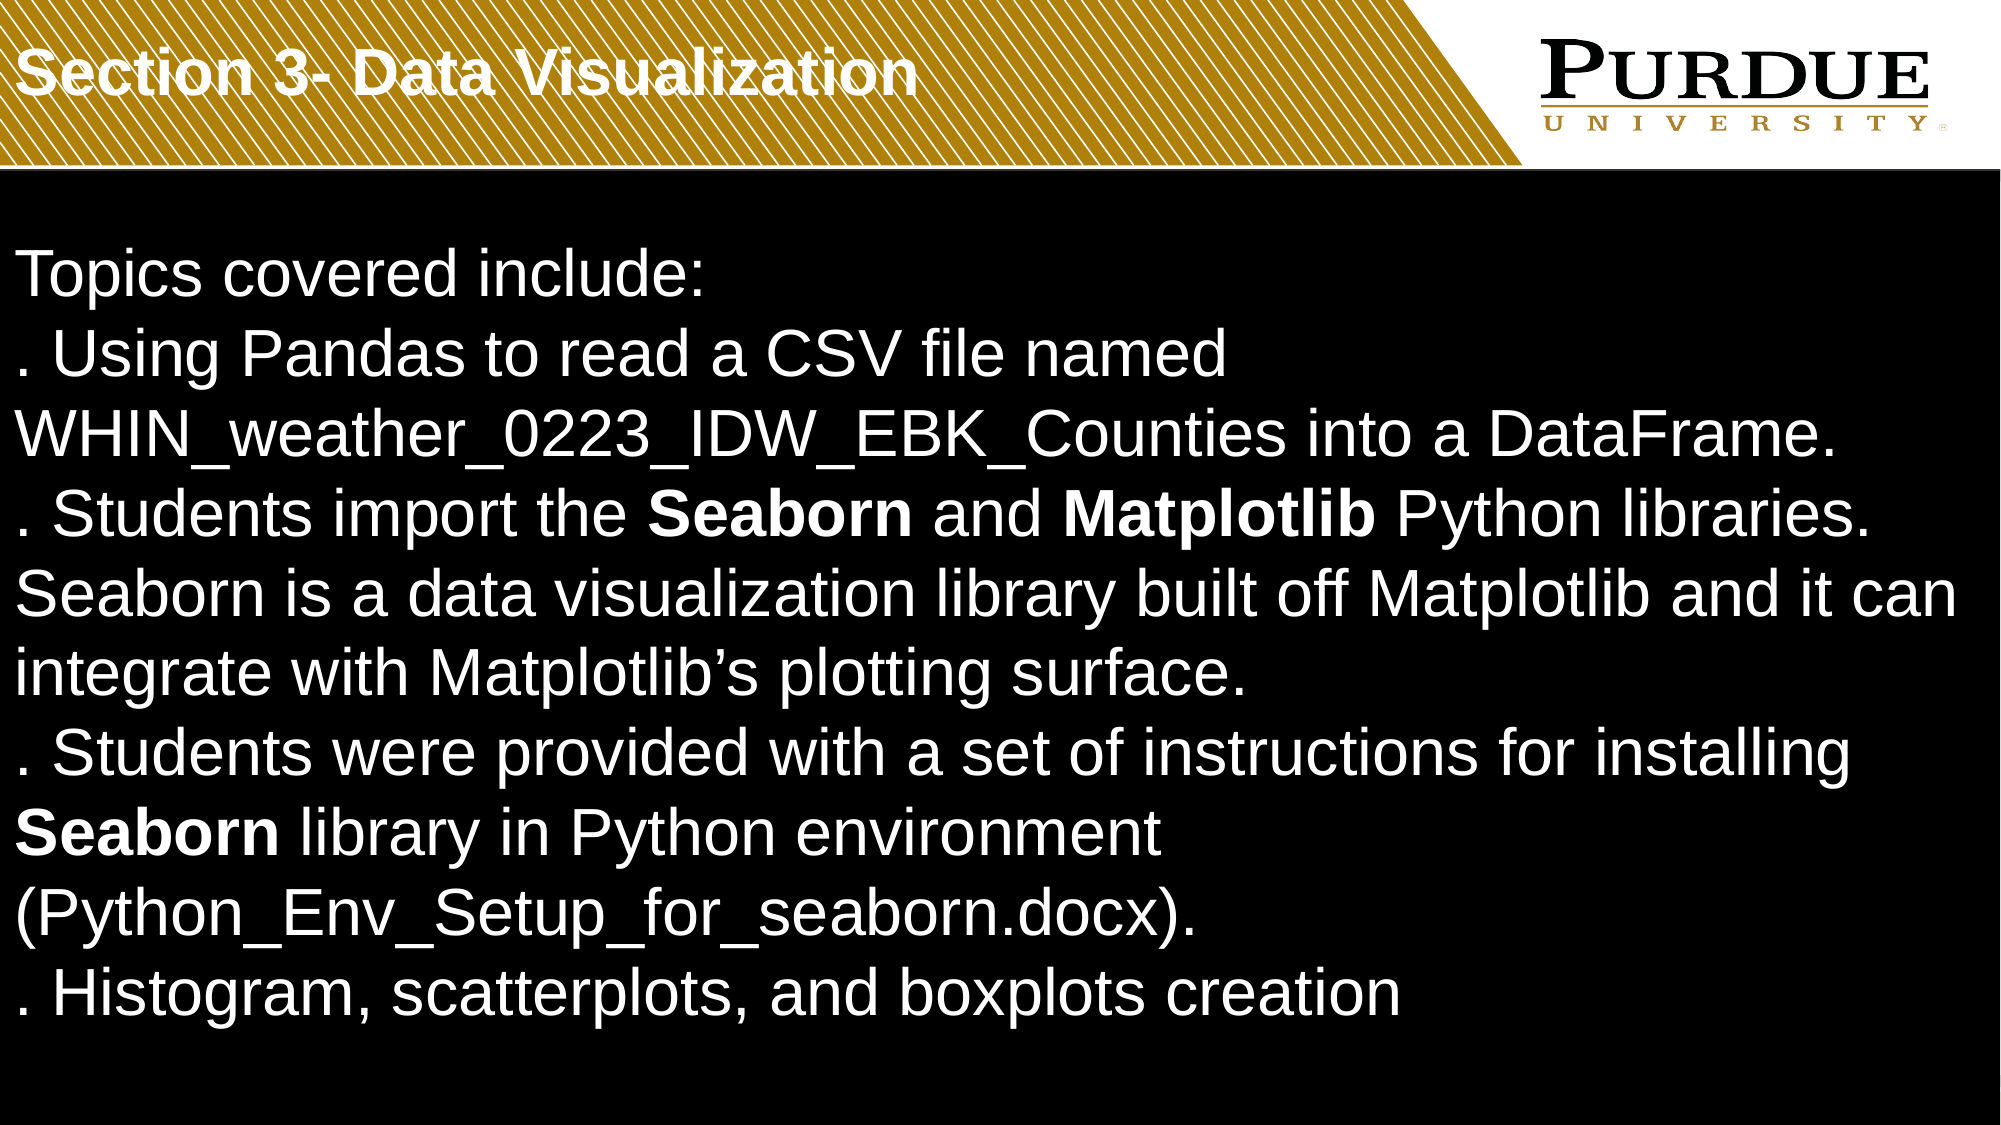

Section 3- Data Visualization
Topics covered include:
. Using Pandas to read a CSV file named WHIN_weather_0223_IDW_EBK_Counties into a DataFrame.
. Students import the Seaborn and Matplotlib Python libraries. Seaborn is a data visualization library built off Matplotlib and it can integrate with Matplotlib’s plotting surface.
. Students were provided with a set of instructions for installing Seaborn library in Python environment (Python_Env_Setup_for_seaborn.docx).
. Histogram, scatterplots, and boxplots creation
Pictures
Music
Video